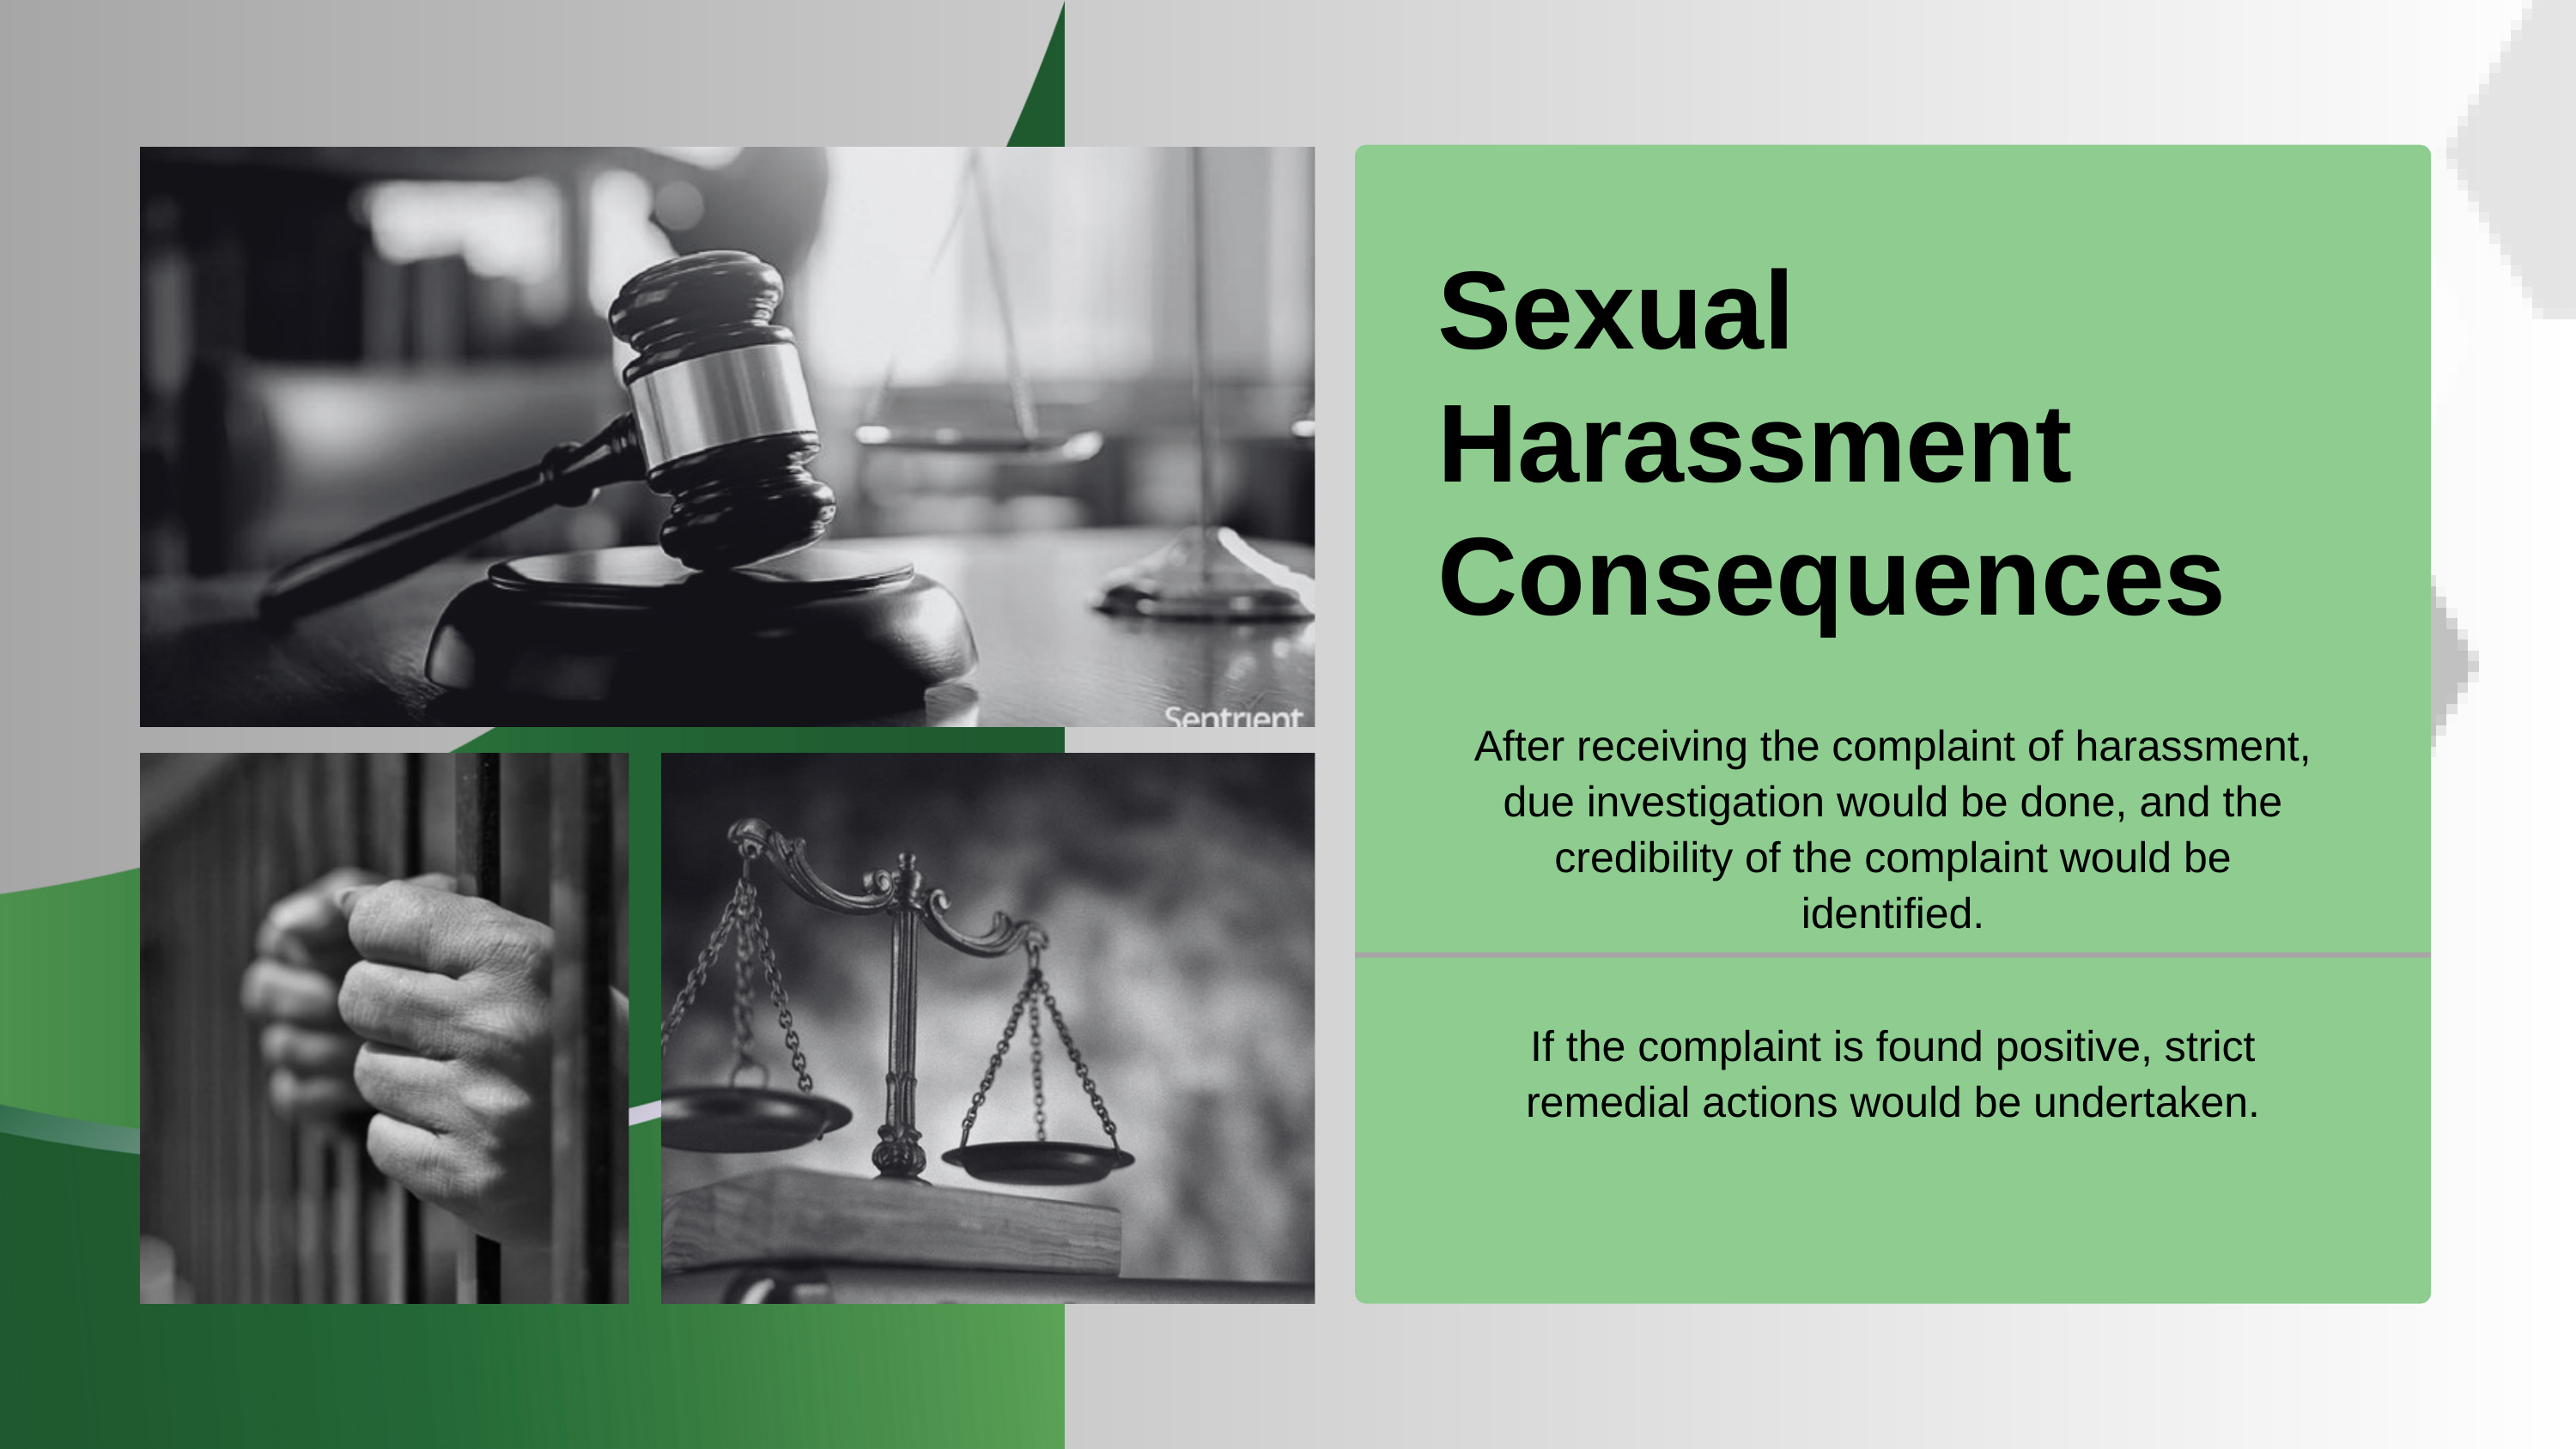

Sexual Harassment Consequences
After receiving the complaint of harassment, due investigation would be done, and the credibility of the complaint would be identified.

If the complaint is found positive, strict remedial actions would be undertaken.